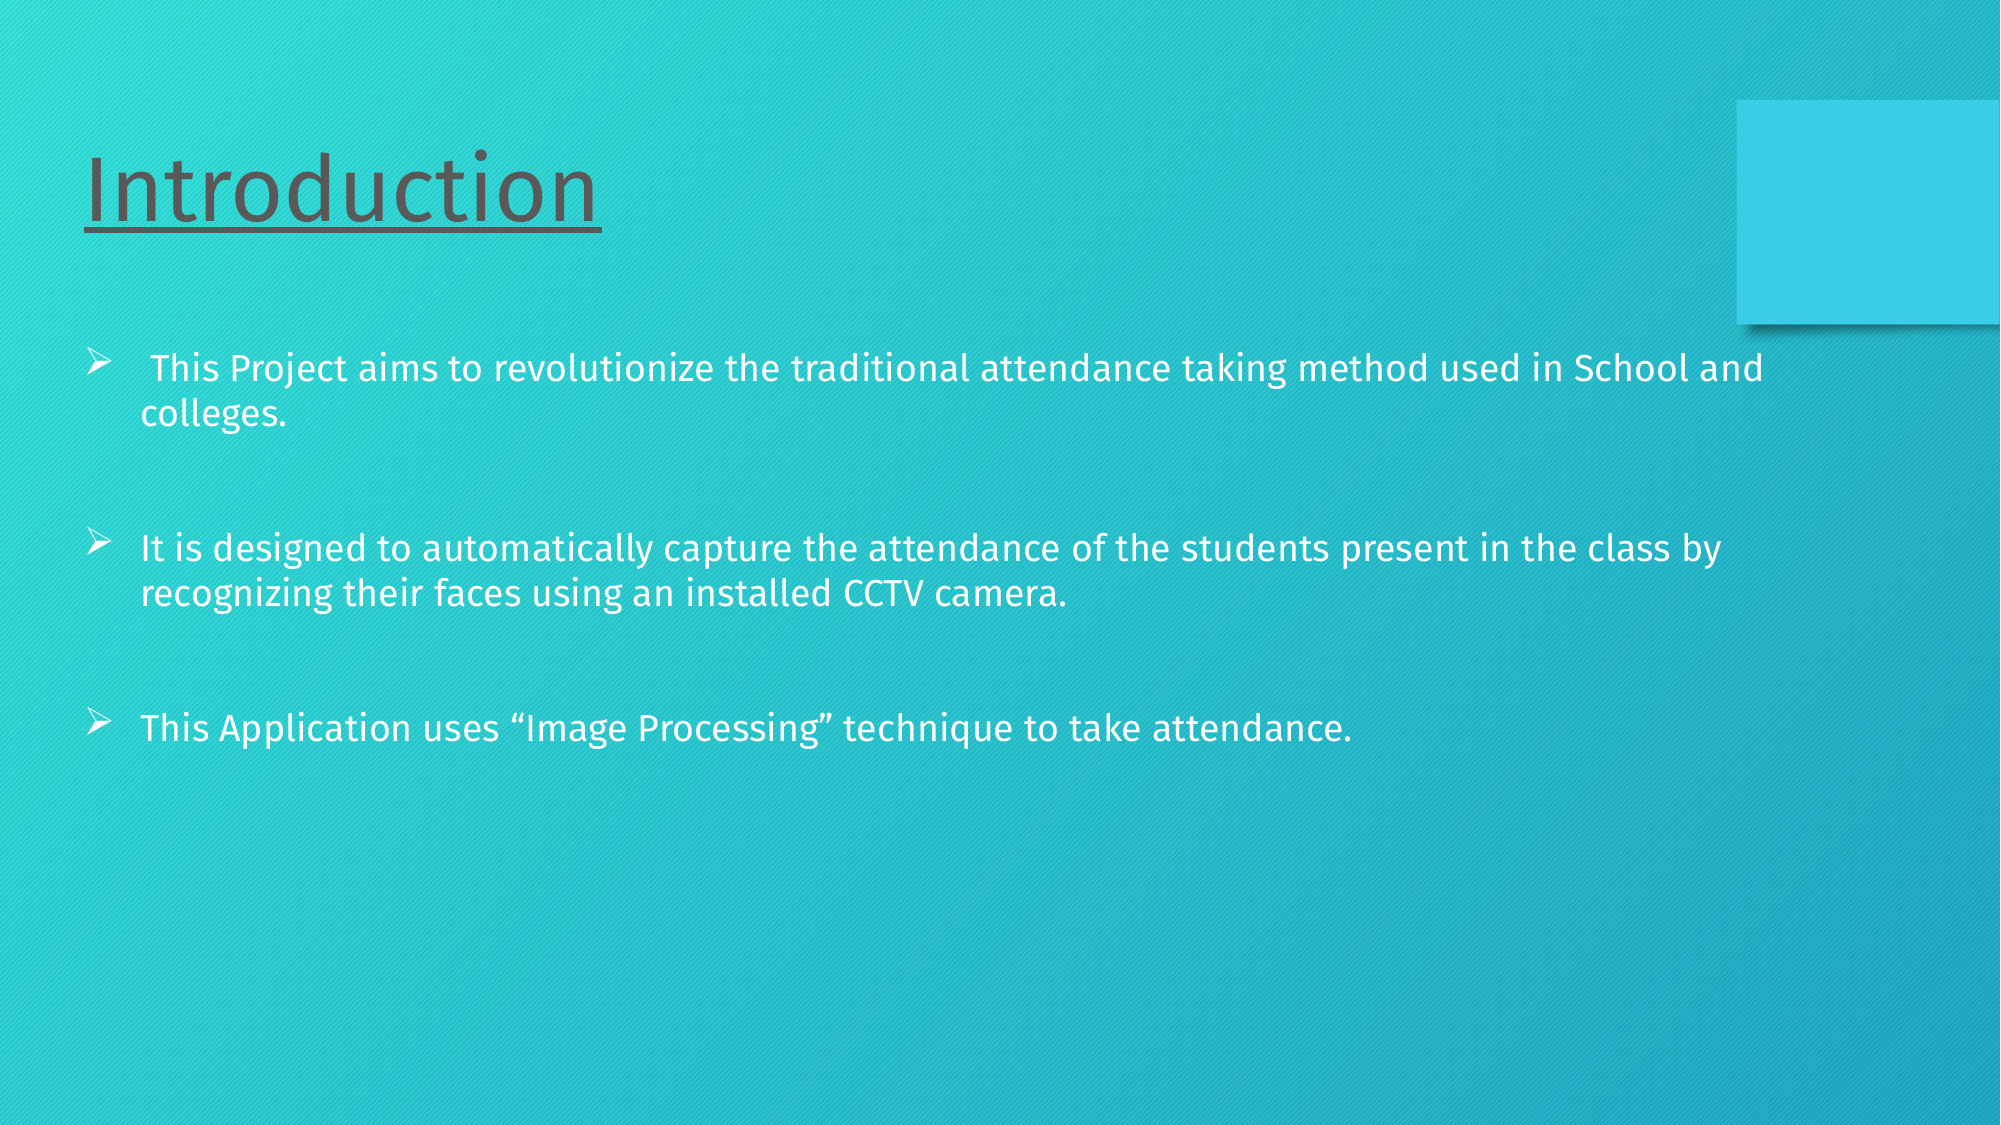

Introduction
 This Project aims to revolutionize the traditional attendance taking method used in School and colleges.

It is designed to automatically capture the attendance of the students present in the class by recognizing their faces using an installed CCTV camera.

This Application uses “Image Processing” technique to take attendance.